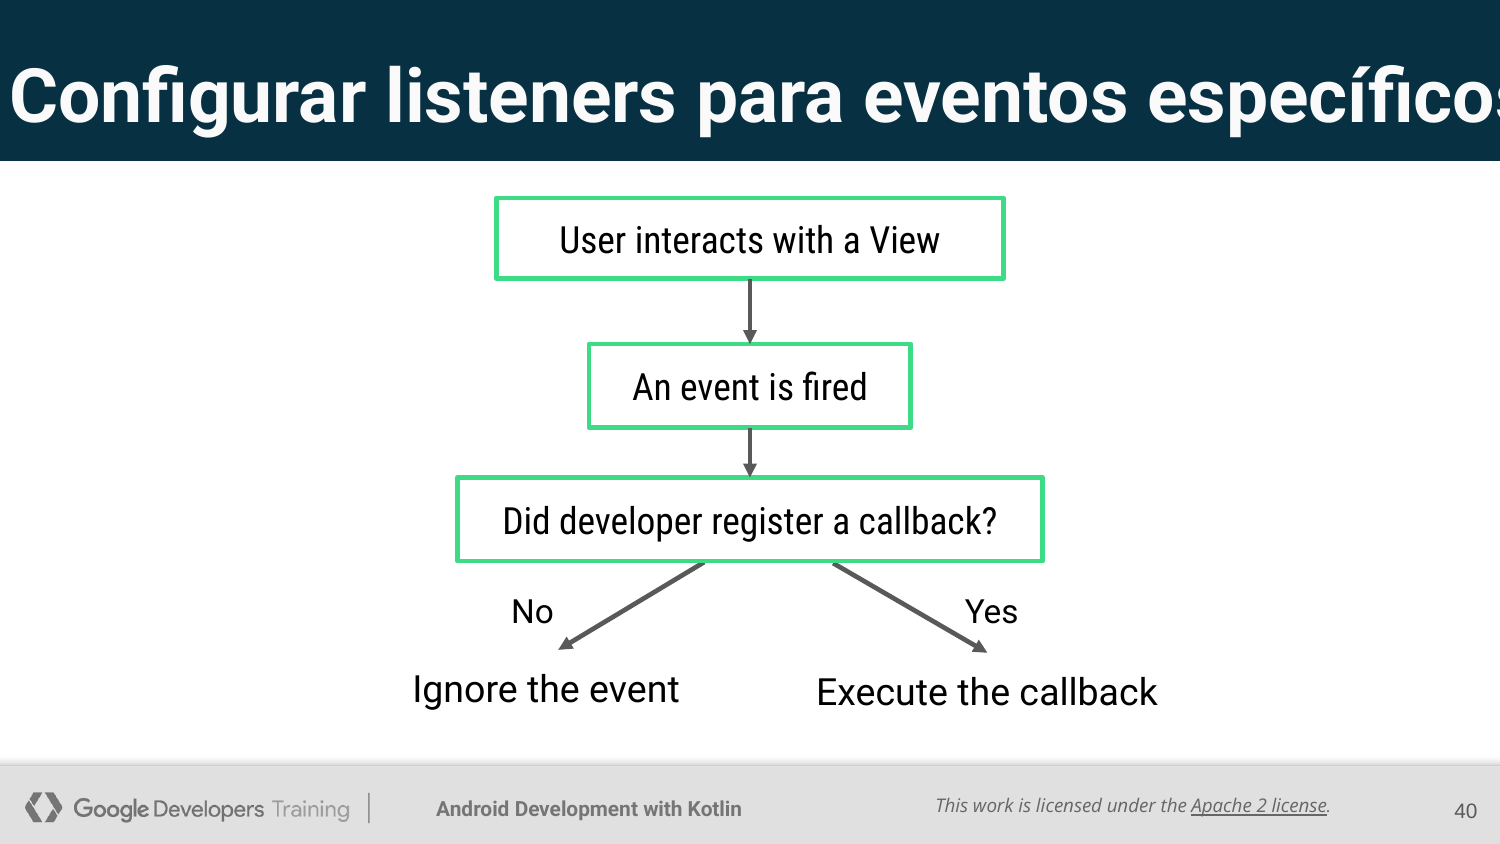

# Configurar listeners para eventos específicos
User interacts with a View
An event is fired
Did developer register a callback?
No
Yes
Ignore the event
Execute the callback
40